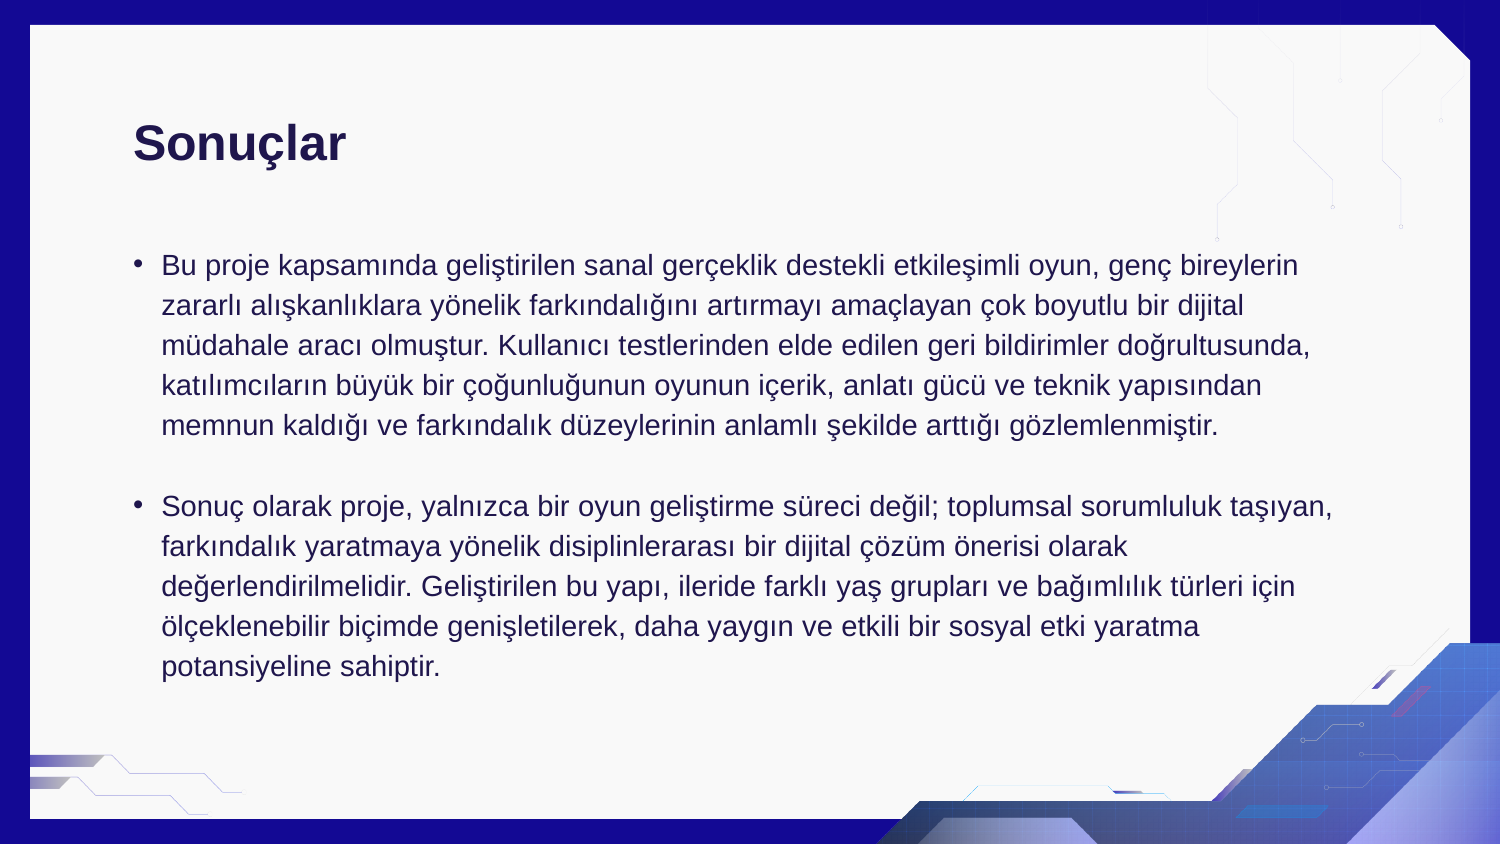

# Sonuçlar
Bu proje kapsamında geliştirilen sanal gerçeklik destekli etkileşimli oyun, genç bireylerin zararlı alışkanlıklara yönelik farkındalığını artırmayı amaçlayan çok boyutlu bir dijital müdahale aracı olmuştur. Kullanıcı testlerinden elde edilen geri bildirimler doğrultusunda, katılımcıların büyük bir çoğunluğunun oyunun içerik, anlatı gücü ve teknik yapısından memnun kaldığı ve farkındalık düzeylerinin anlamlı şekilde arttığı gözlemlenmiştir.

Sonuç olarak proje, yalnızca bir oyun geliştirme süreci değil; toplumsal sorumluluk taşıyan, farkındalık yaratmaya yönelik disiplinlerarası bir dijital çözüm önerisi olarak değerlendirilmelidir. Geliştirilen bu yapı, ileride farklı yaş grupları ve bağımlılık türleri için ölçeklenebilir biçimde genişletilerek, daha yaygın ve etkili bir sosyal etki yaratma potansiyeline sahiptir.